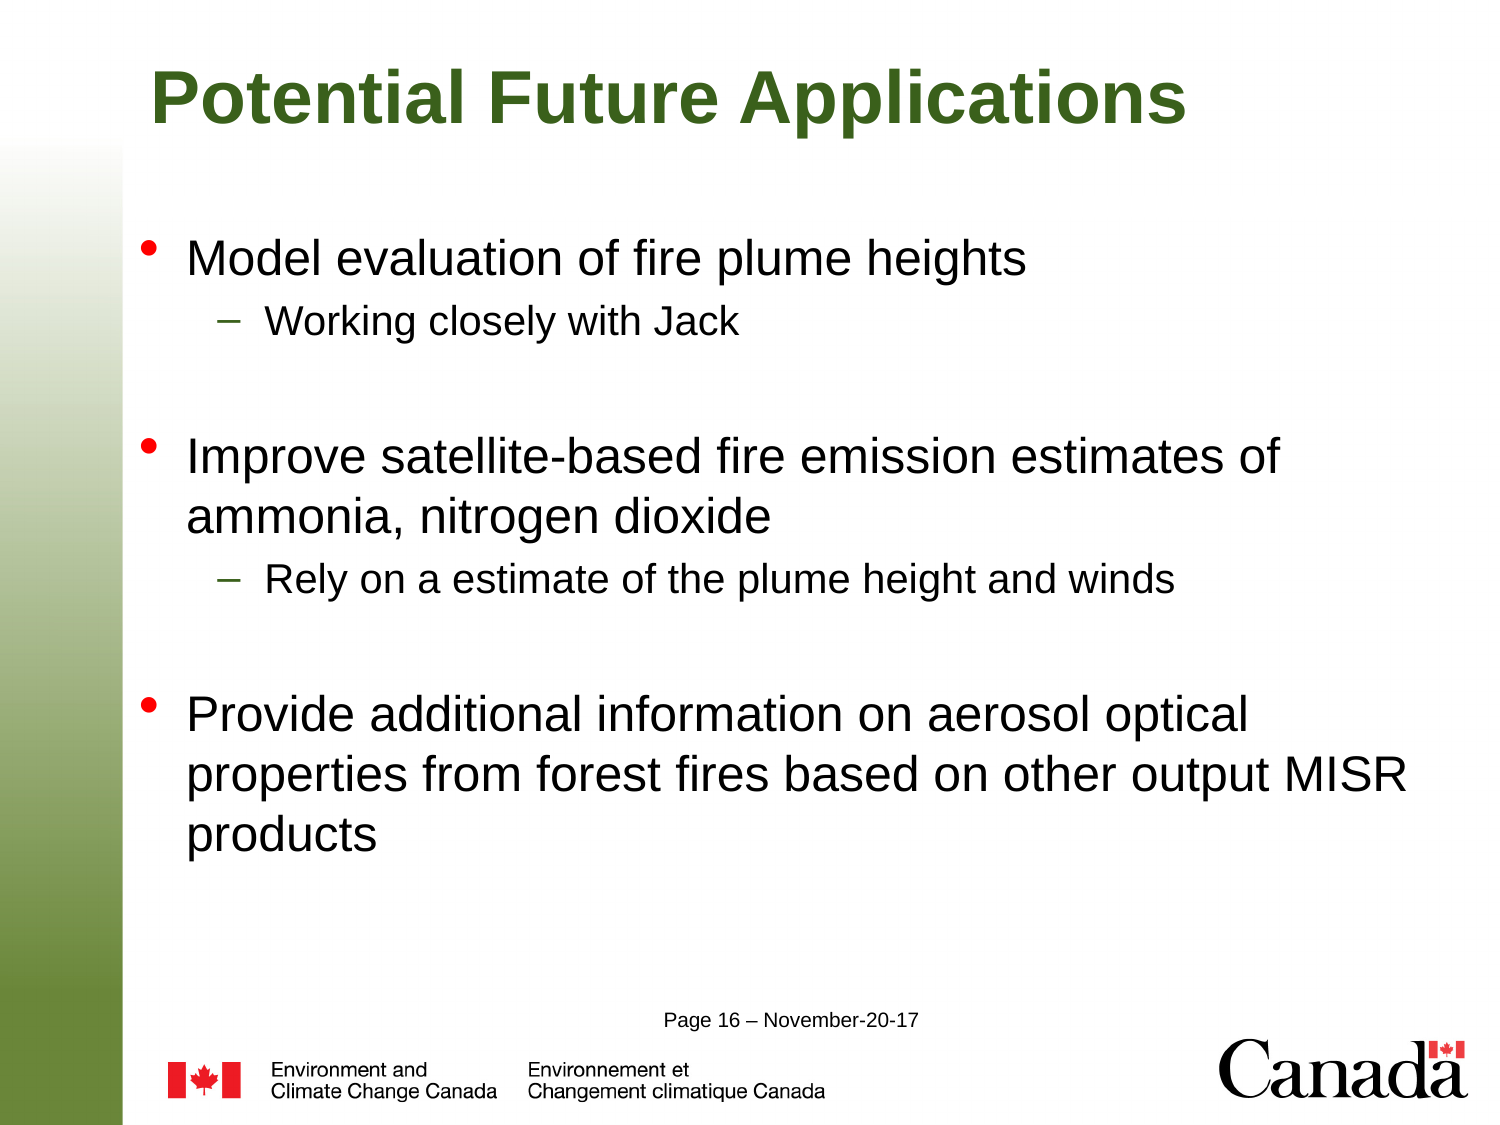

# Potential Future Applications

Model evaluation of fire plume heights
Working closely with Jack

Improve satellite-based fire emission estimates of ammonia, nitrogen dioxide
Rely on a estimate of the plume height and winds

Provide additional information on aerosol optical properties from forest fires based on other output MISR products